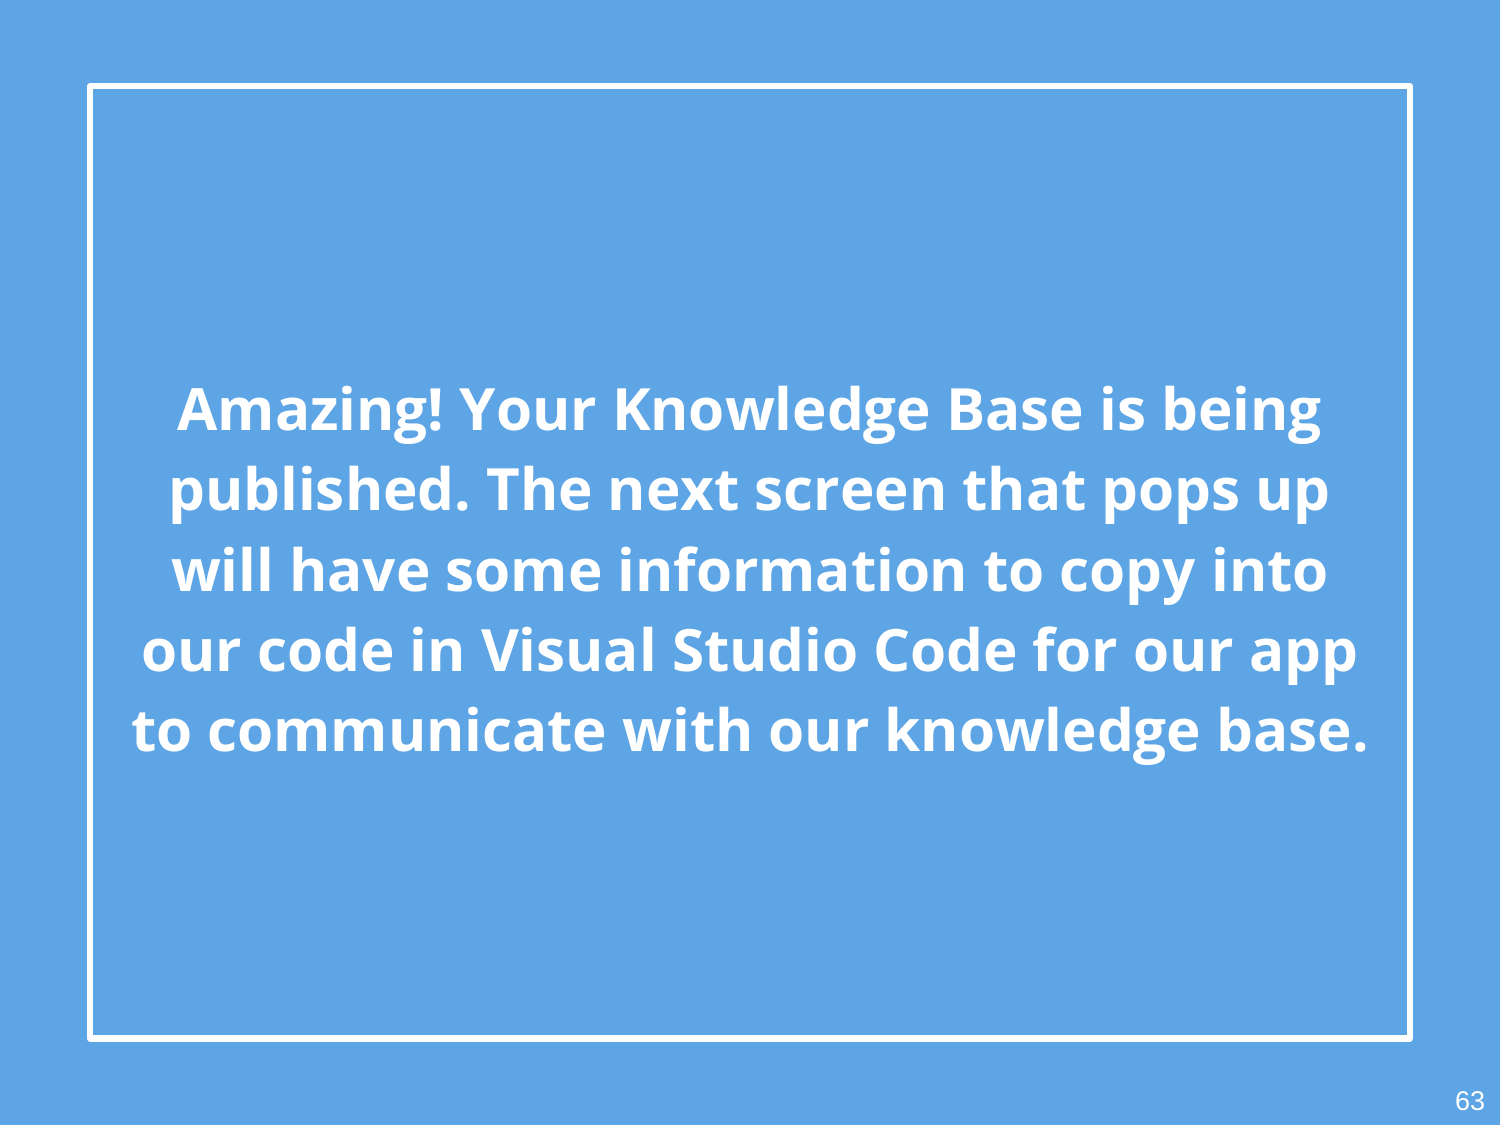

Amazing! Your Knowledge Base is being published. The next screen that pops up will have some information to copy into our code in Visual Studio Code for our app to communicate with our knowledge base.